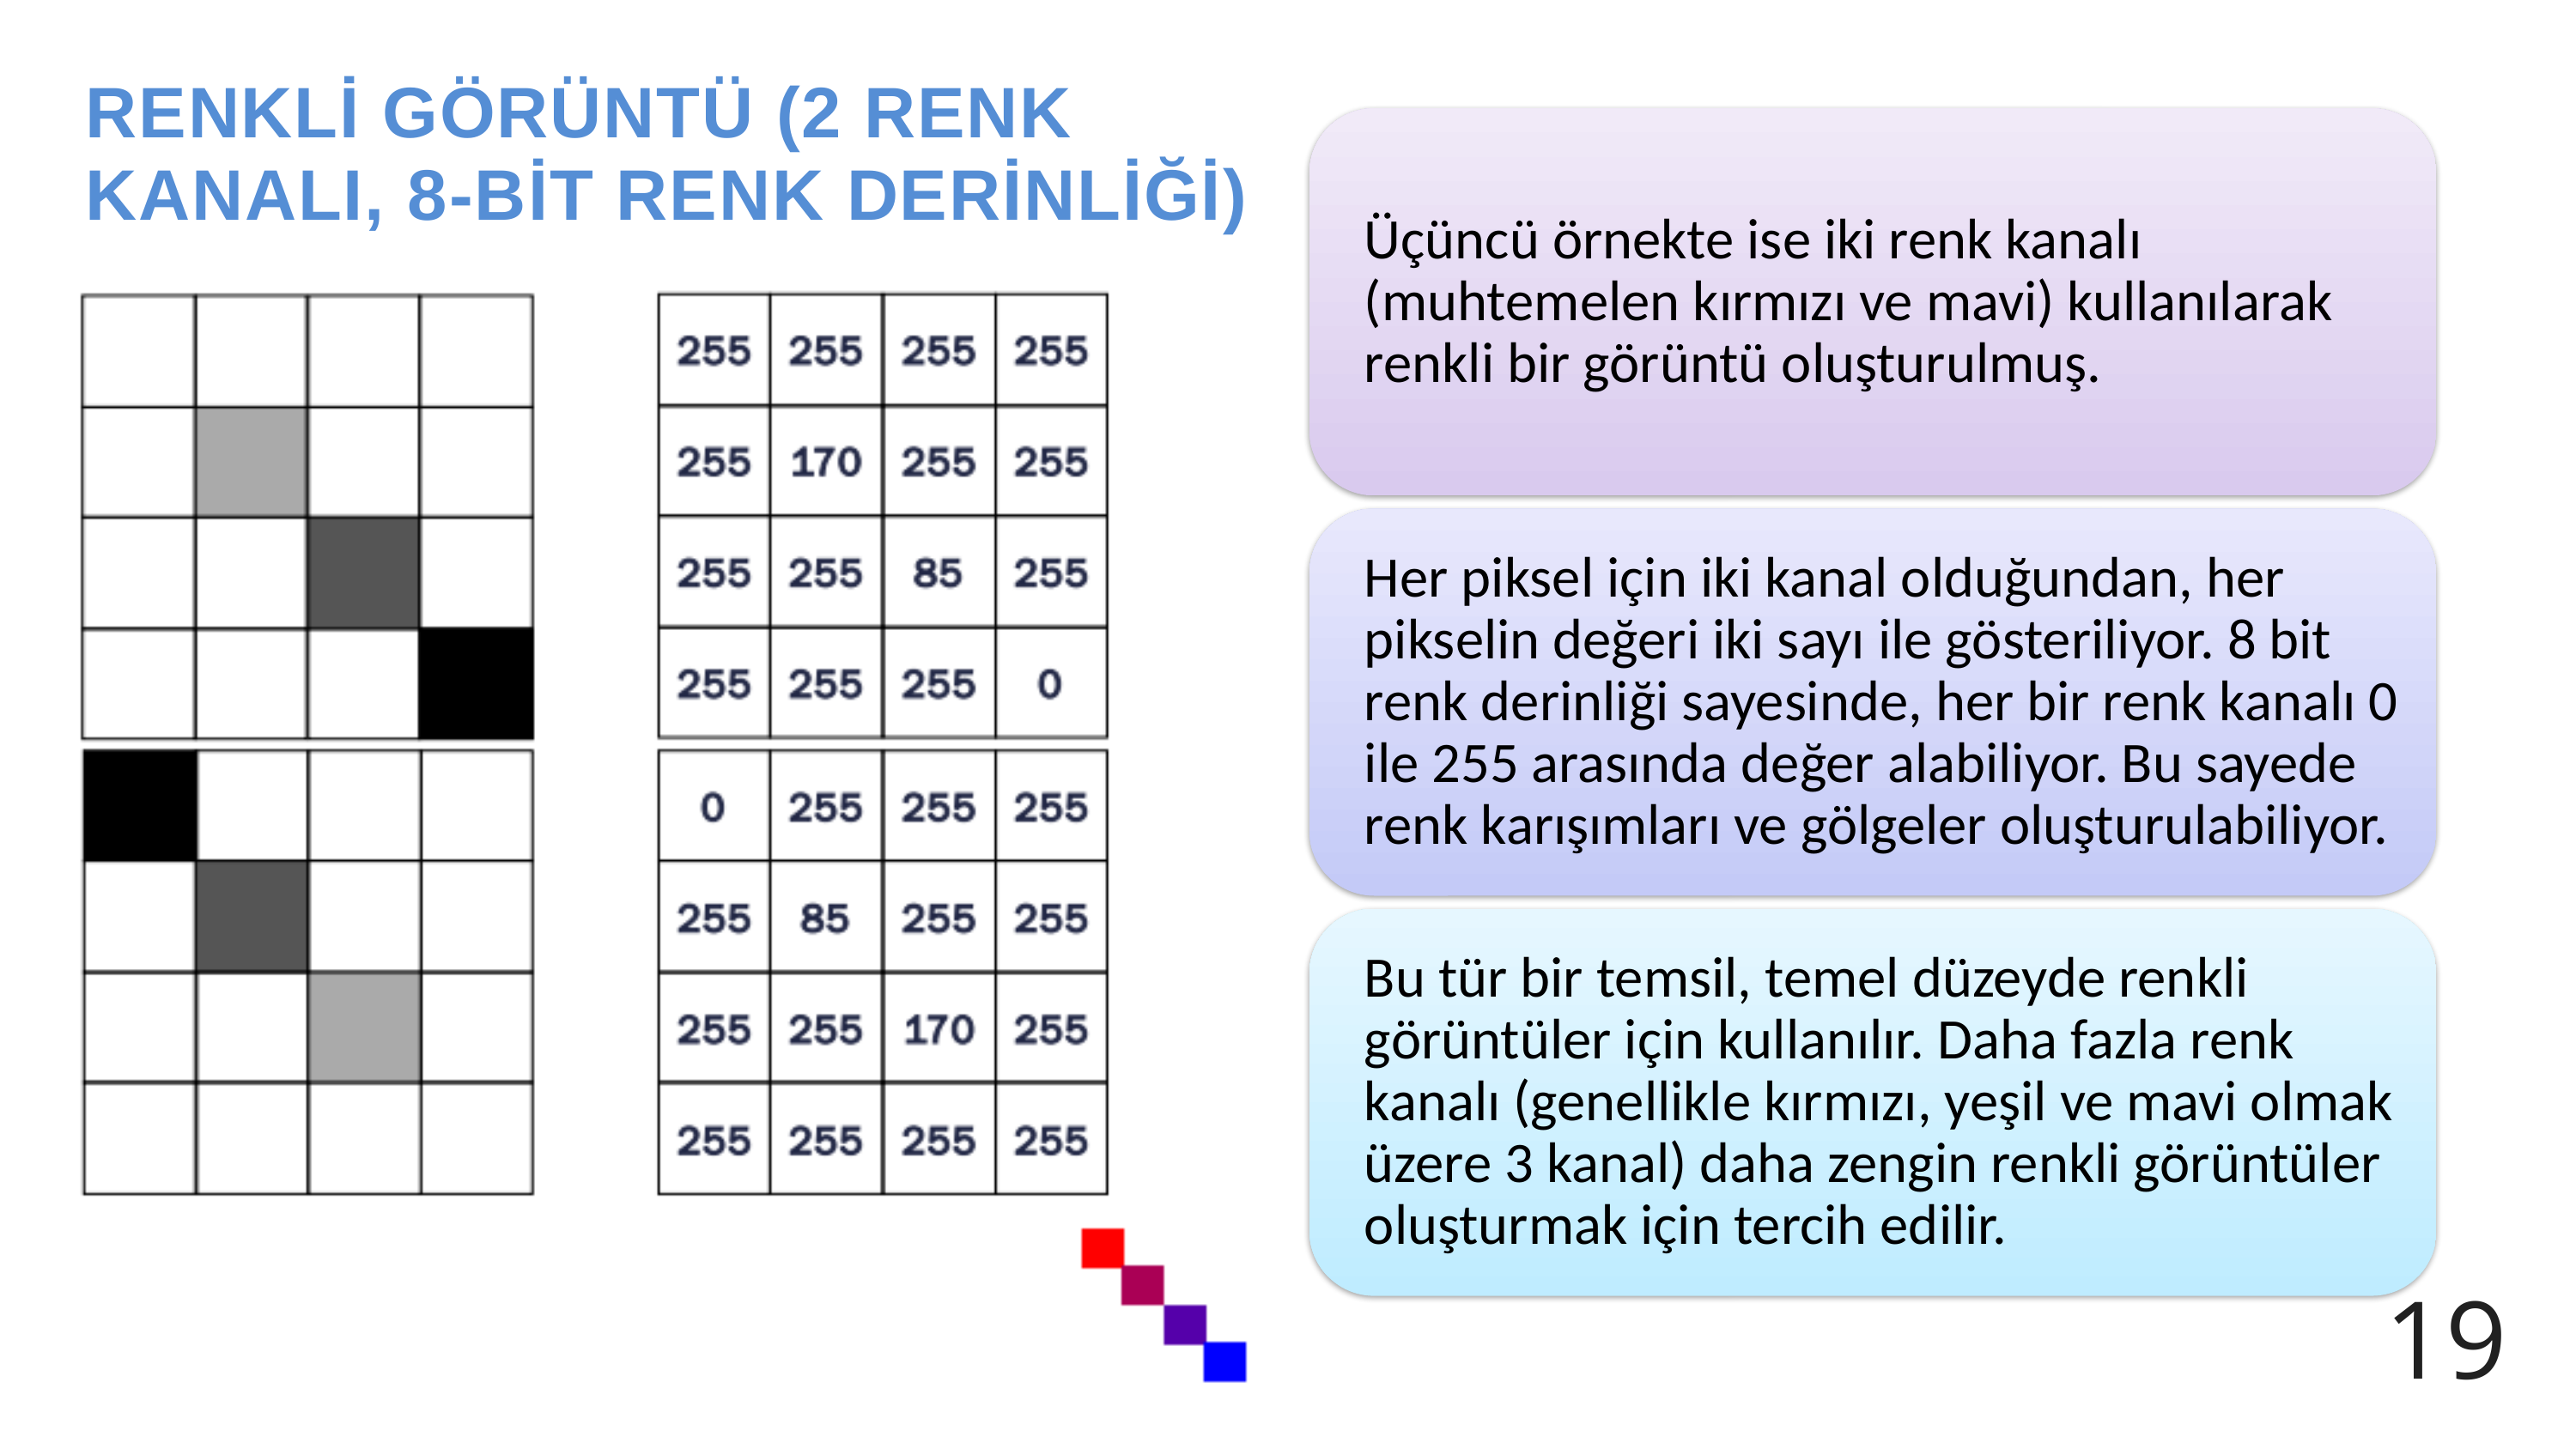

RENKLİ GÖRÜNTÜ (2 RENK KANALI, 8-BİT RENK DERİNLİĞİ)
Üçüncü örnekte ise iki renk kanalı (muhtemelen kırmızı ve mavi) kullanılarak renkli bir görüntü oluşturulmuş.
Her piksel için iki kanal olduğundan, her pikselin değeri iki sayı ile gösteriliyor. 8 bit renk derinliği sayesinde, her bir renk kanalı 0 ile 255 arasında değer alabiliyor. Bu sayede renk karışımları ve gölgeler oluşturulabiliyor.
Bu tür bir temsil, temel düzeyde renkli görüntüler için kullanılır. Daha fazla renk kanalı (genellikle kırmızı, yeşil ve mavi olmak üzere 3 kanal) daha zengin renkli görüntüler oluşturmak için tercih edilir.

19